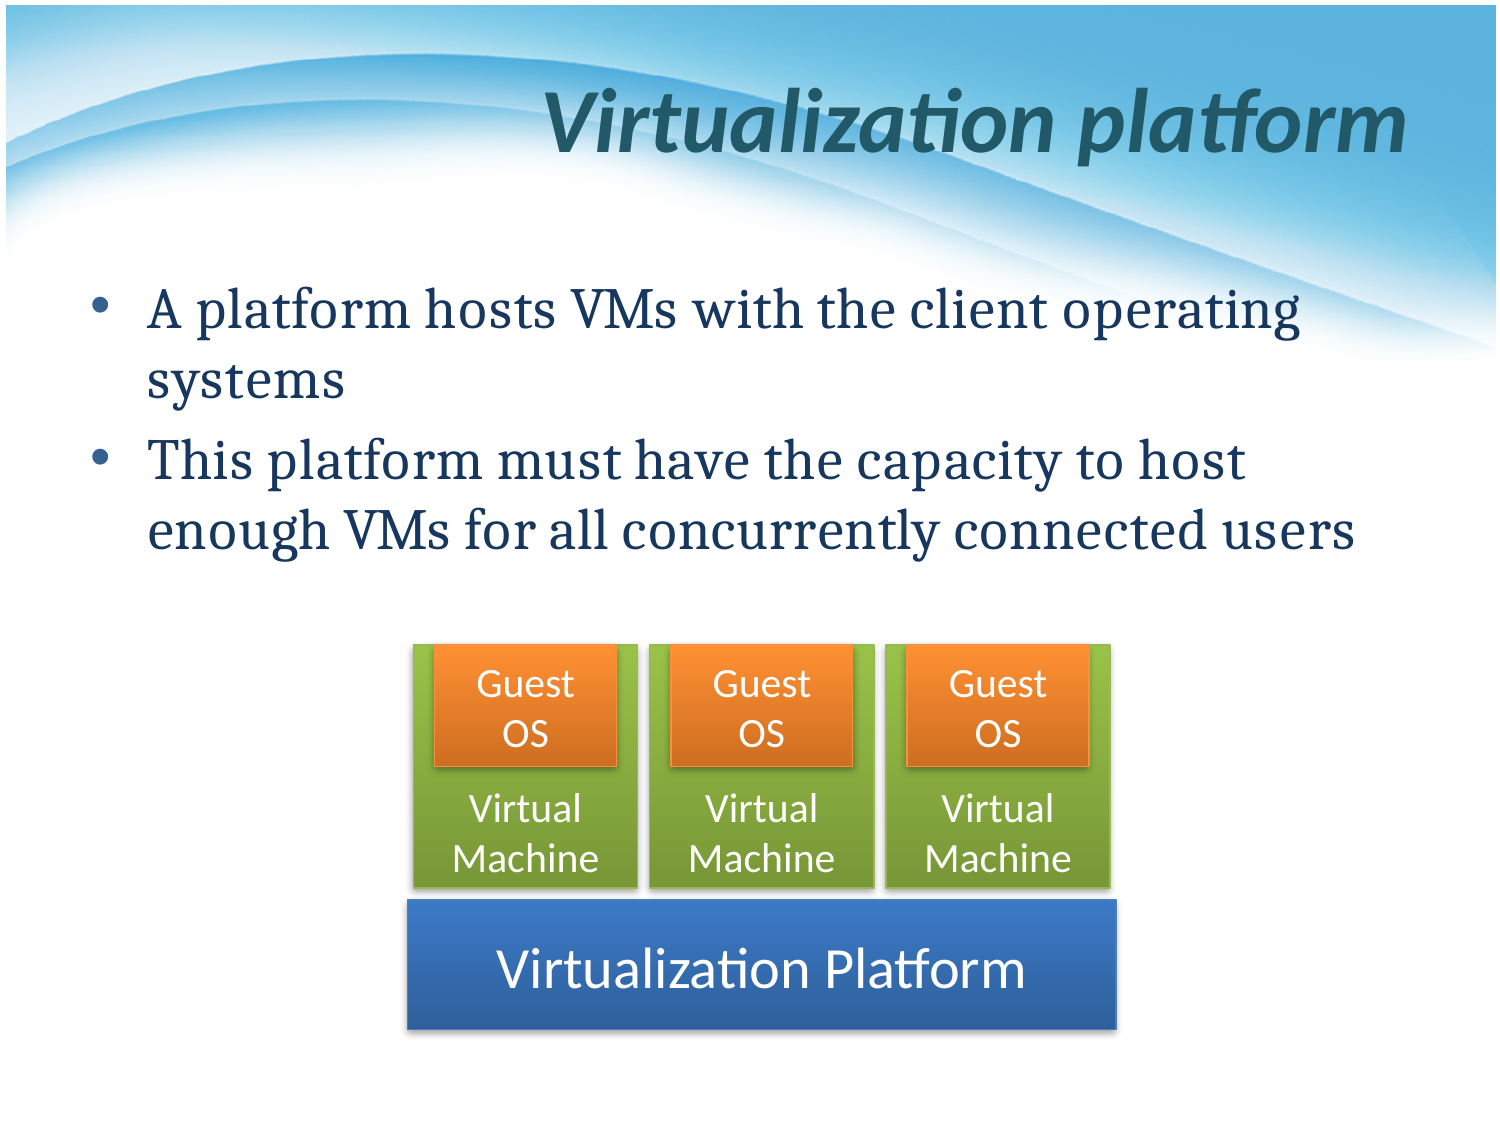

# Virtualization platform
A platform hosts VMs with the client operating systems
This platform must have the capacity to host enough VMs for all concurrently connected users

Virtual Machine
Guest OS
Virtual Machine
Guest OS
Virtual Machine
Guest OS
Virtualization Platform